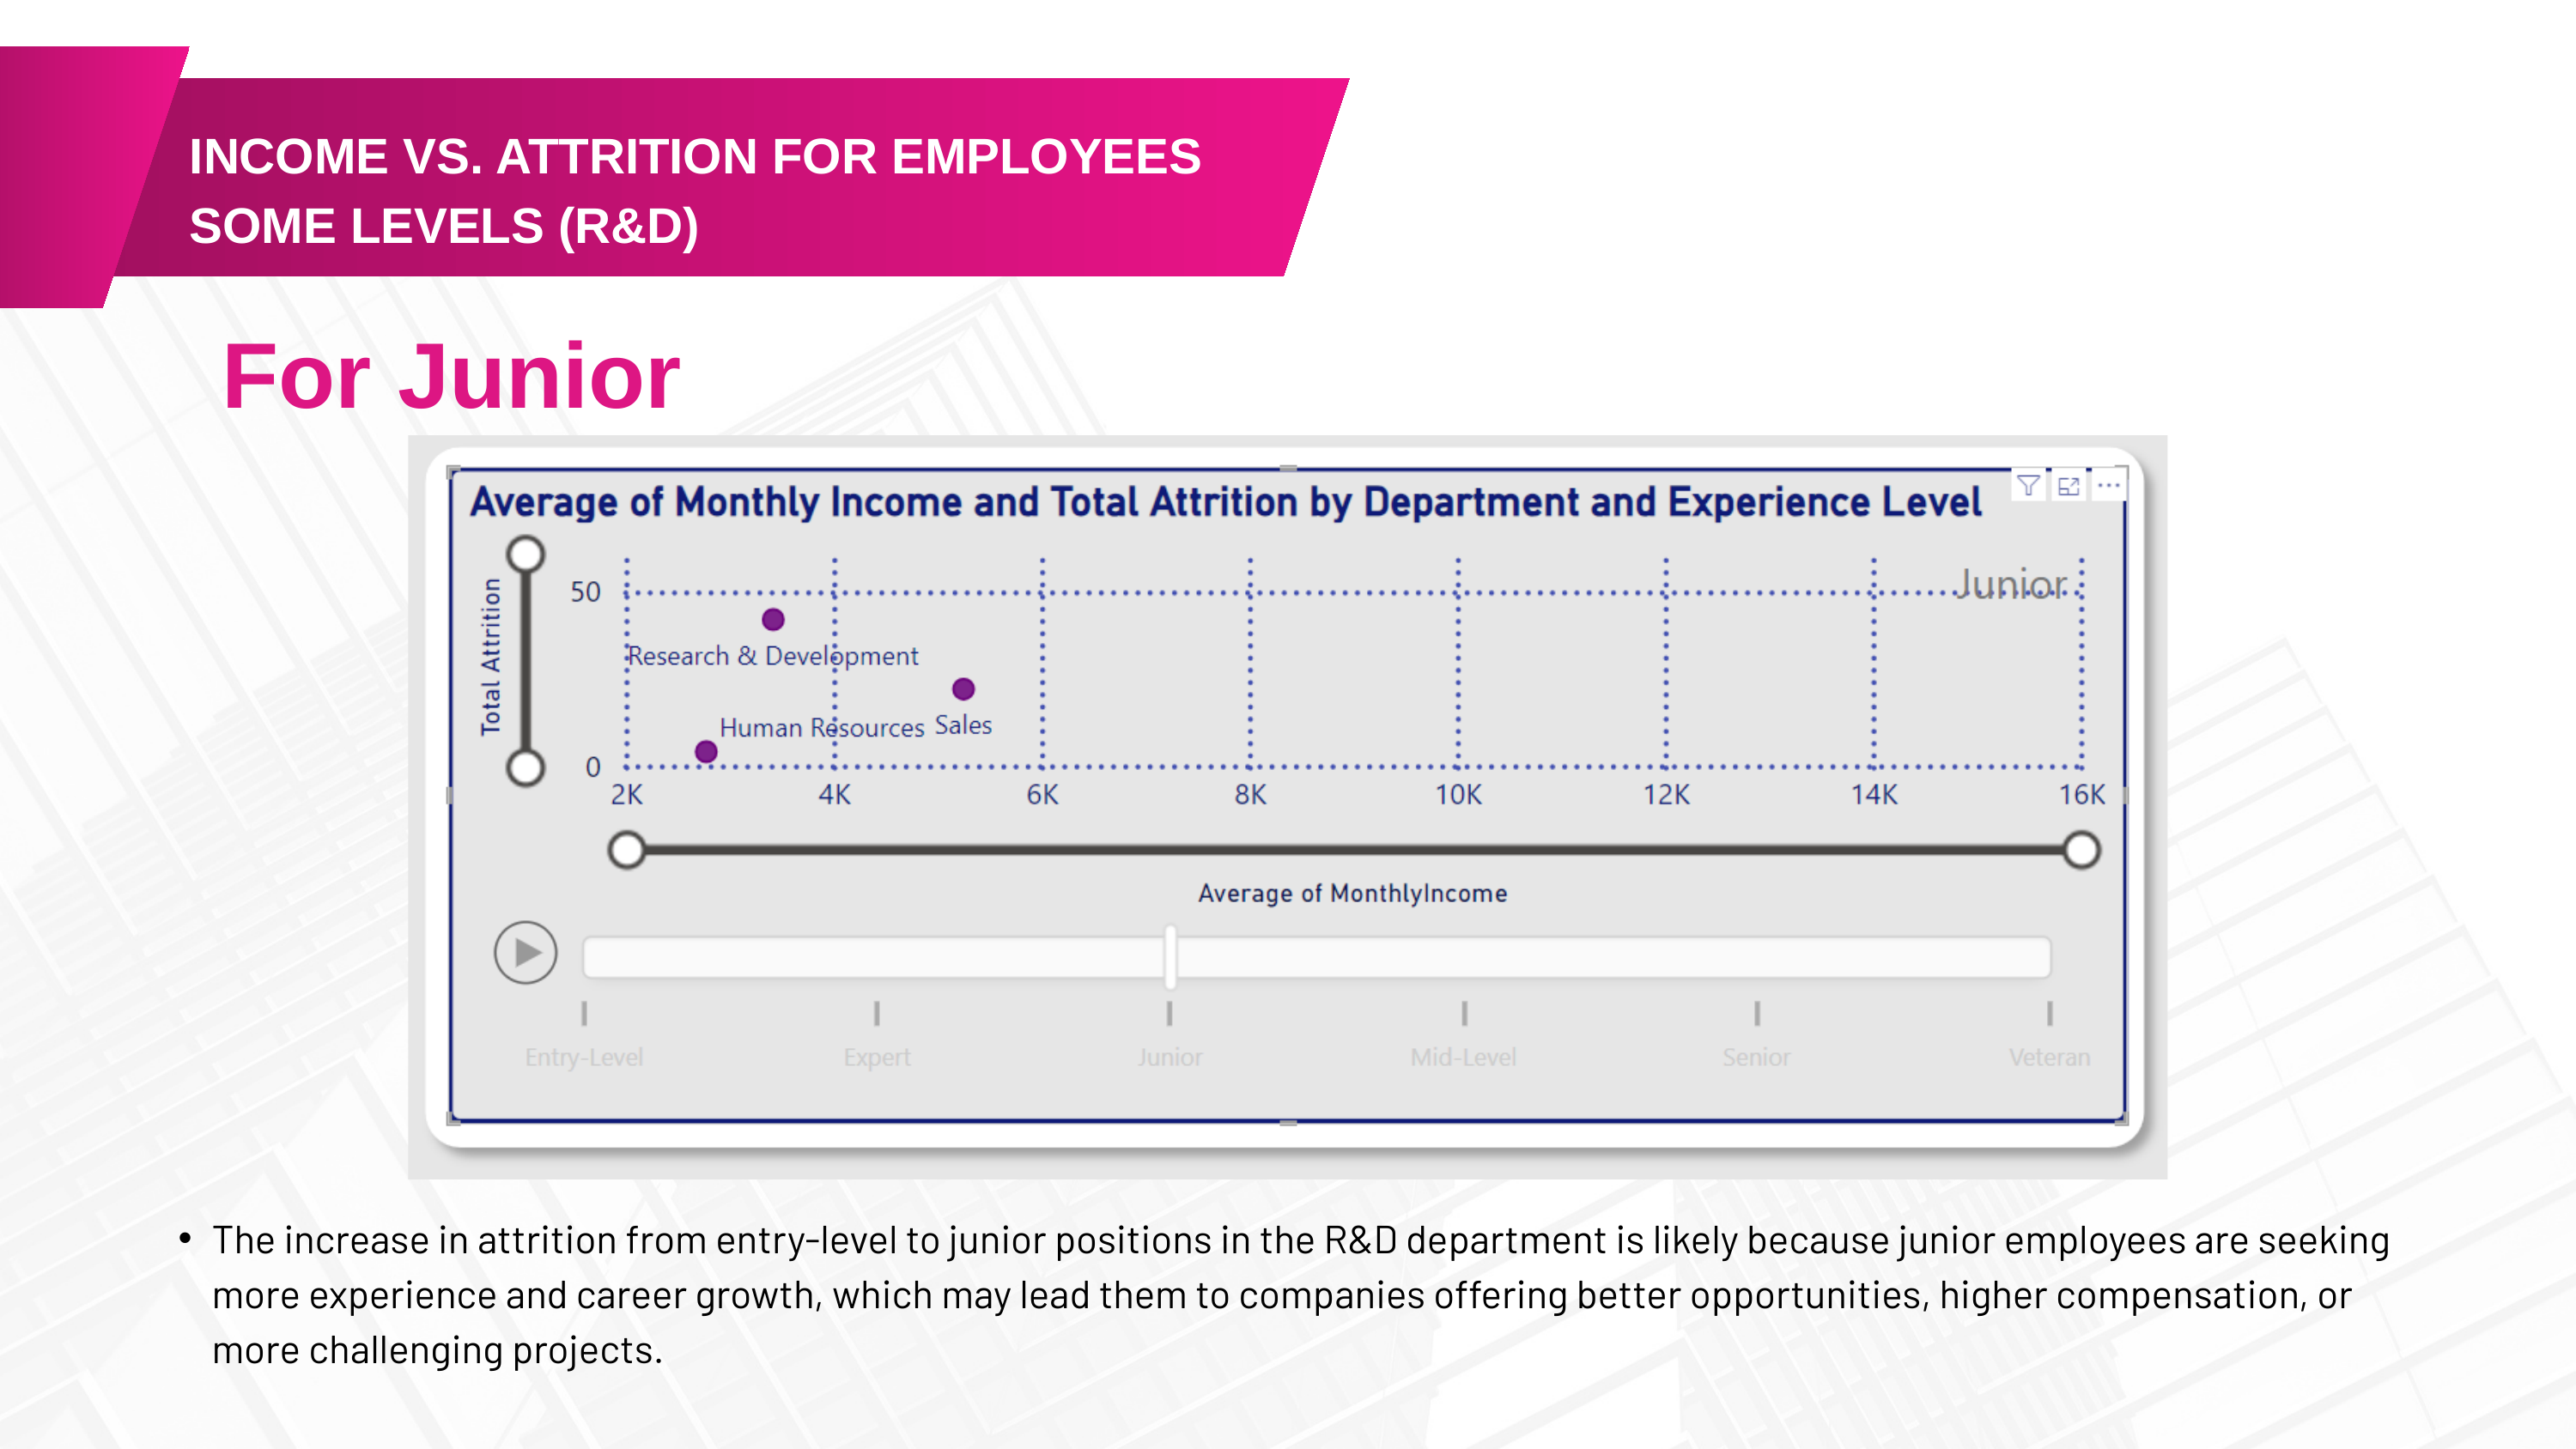

INCOME VS. ATTRITION FOR EMPLOYEES SOME LEVELS (R&D)
For Junior

The increase in attrition from entry-level to junior positions in the R&D department is likely because junior employees are seeking more experience and career growth, which may lead them to companies offering better opportunities, higher compensation, or more challenging projects.